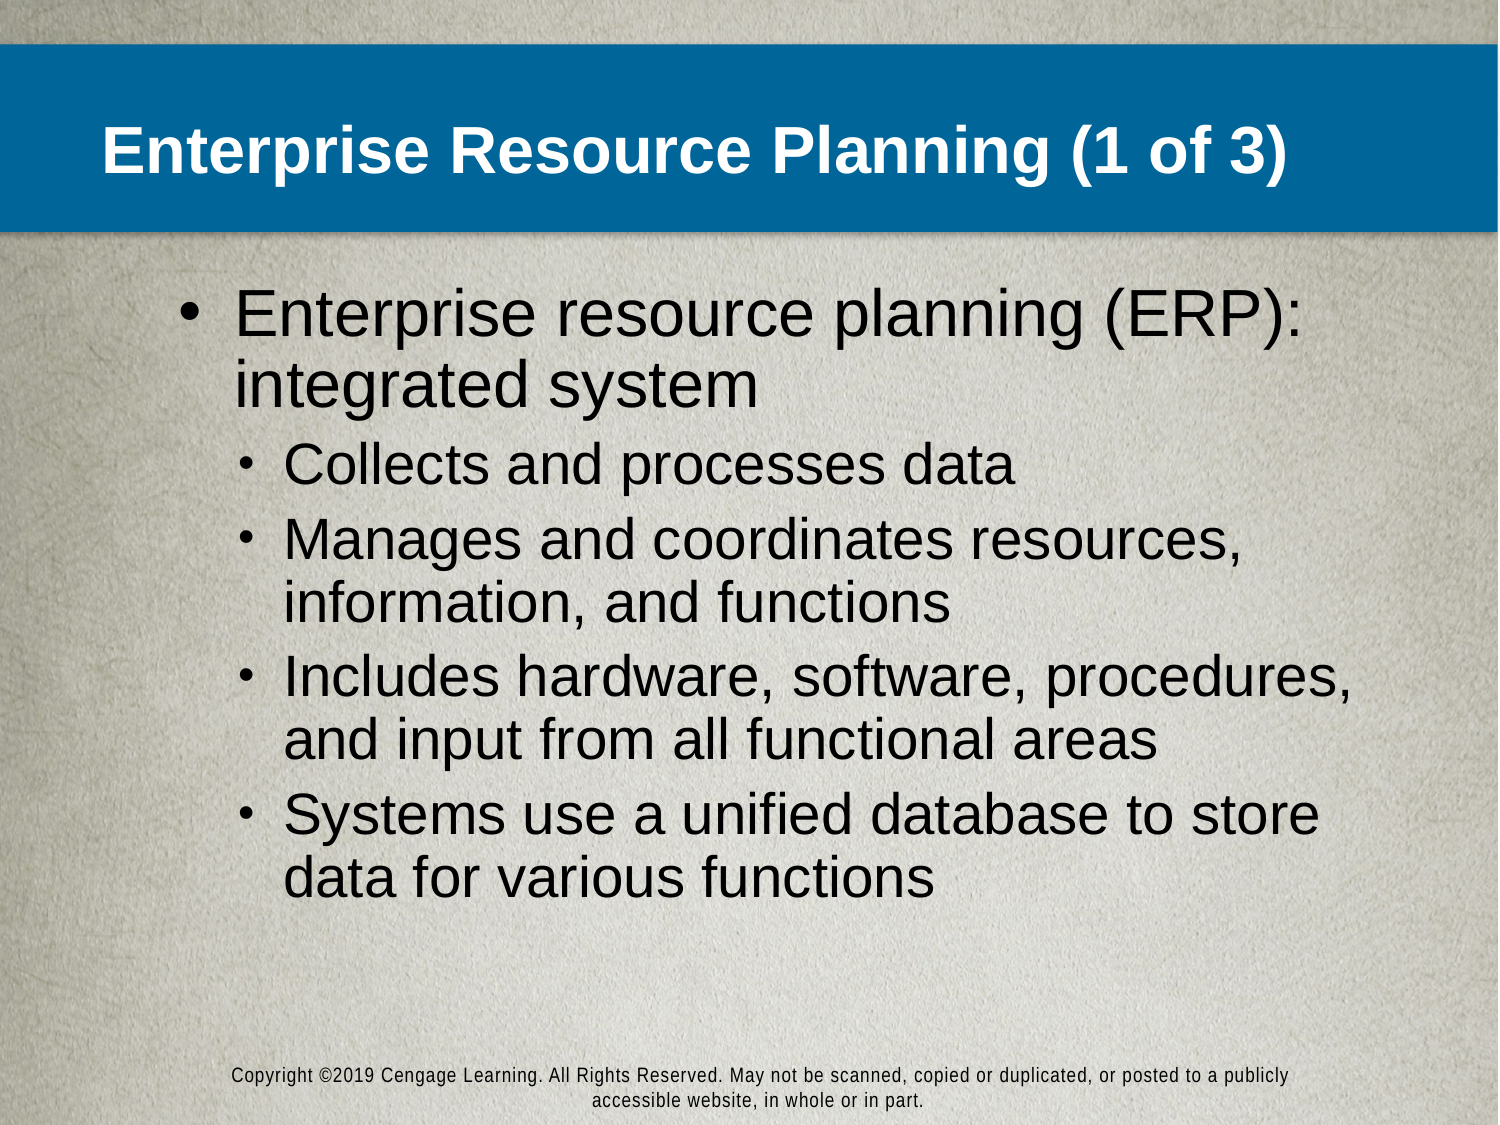

# Enterprise Resource Planning (1 of 3)
Enterprise resource planning (ERP): integrated system
Collects and processes data
Manages and coordinates resources, information, and functions
Includes hardware, software, procedures, and input from all functional areas
Systems use a unified database to store data for various functions